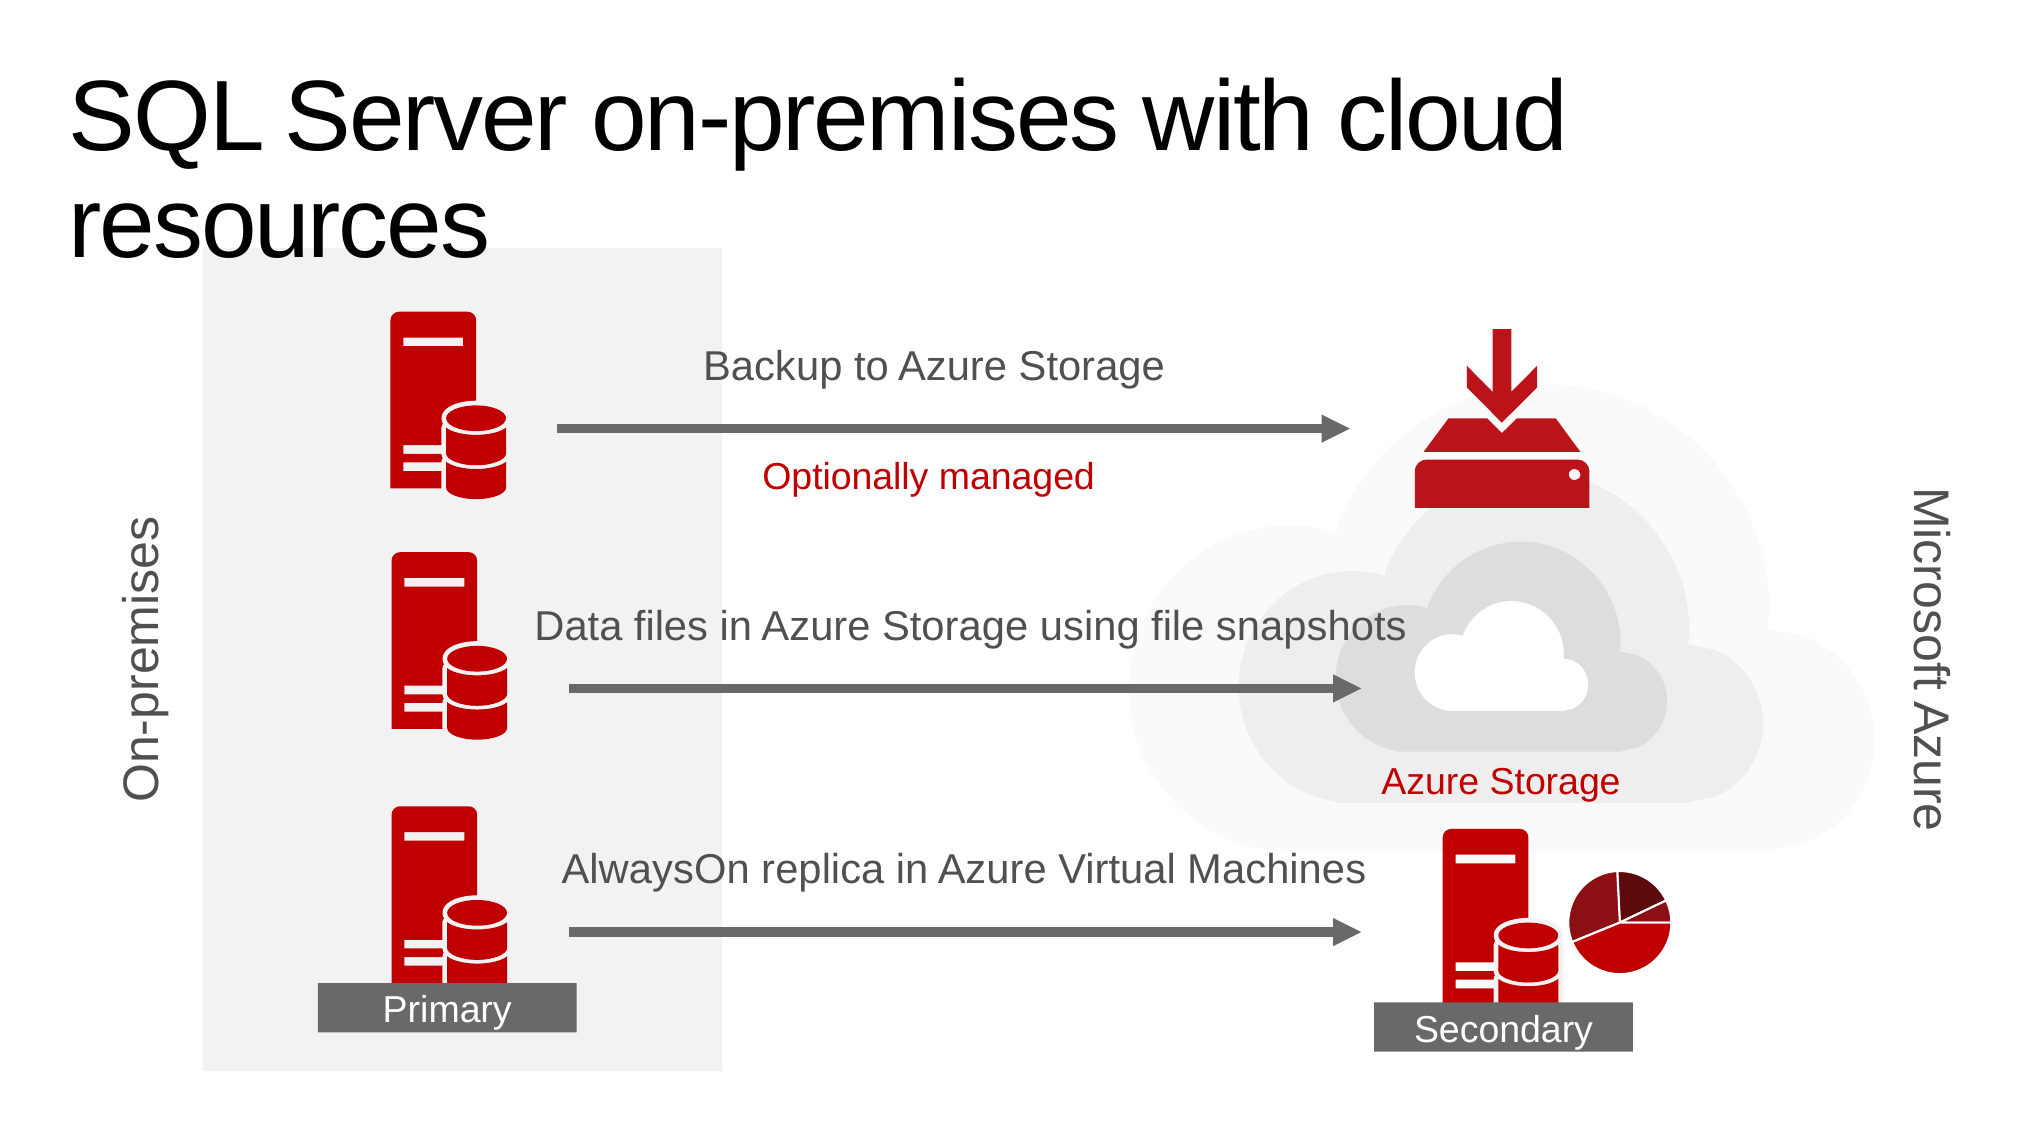

# SQL Server on-premises with cloud resources

Backup to Azure Storage

Optionally managed

Data files in Azure Storage using file snapshots
On-premises
Microsoft Azure

Azure Storage

AlwaysOn replica in Azure Virtual Machines

Primary
Secondary